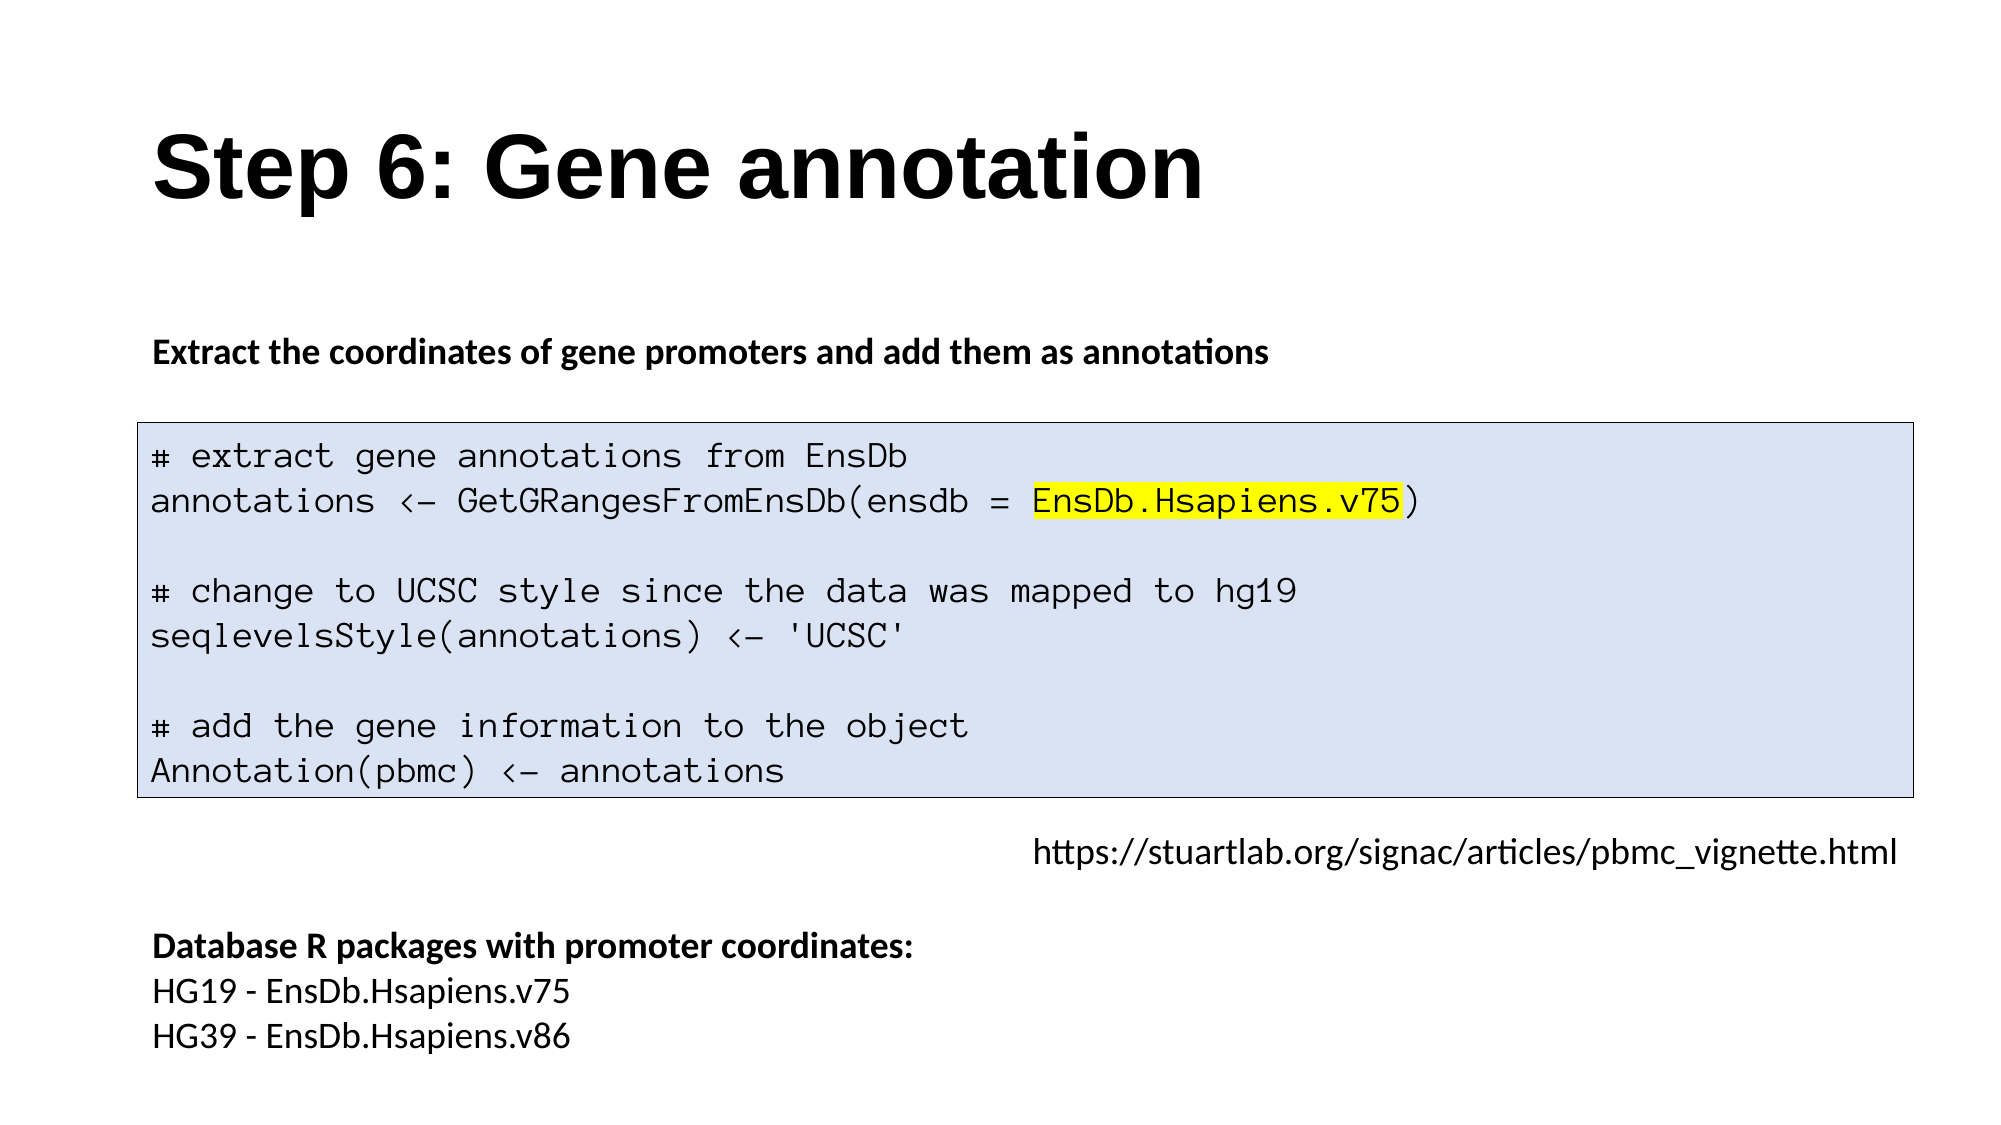

# Step 6: Gene annotation
Extract the coordinates of gene promoters and add them as annotations
# extract gene annotations from EnsDb
annotations <- GetGRangesFromEnsDb(ensdb = EnsDb.Hsapiens.v75)

# change to UCSC style since the data was mapped to hg19
seqlevelsStyle(annotations) <- 'UCSC'

# add the gene information to the object
Annotation(pbmc) <- annotations
https://stuartlab.org/signac/articles/pbmc_vignette.html
Database R packages with promoter coordinates:
HG19 - EnsDb.Hsapiens.v75
HG39 - EnsDb.Hsapiens.v86